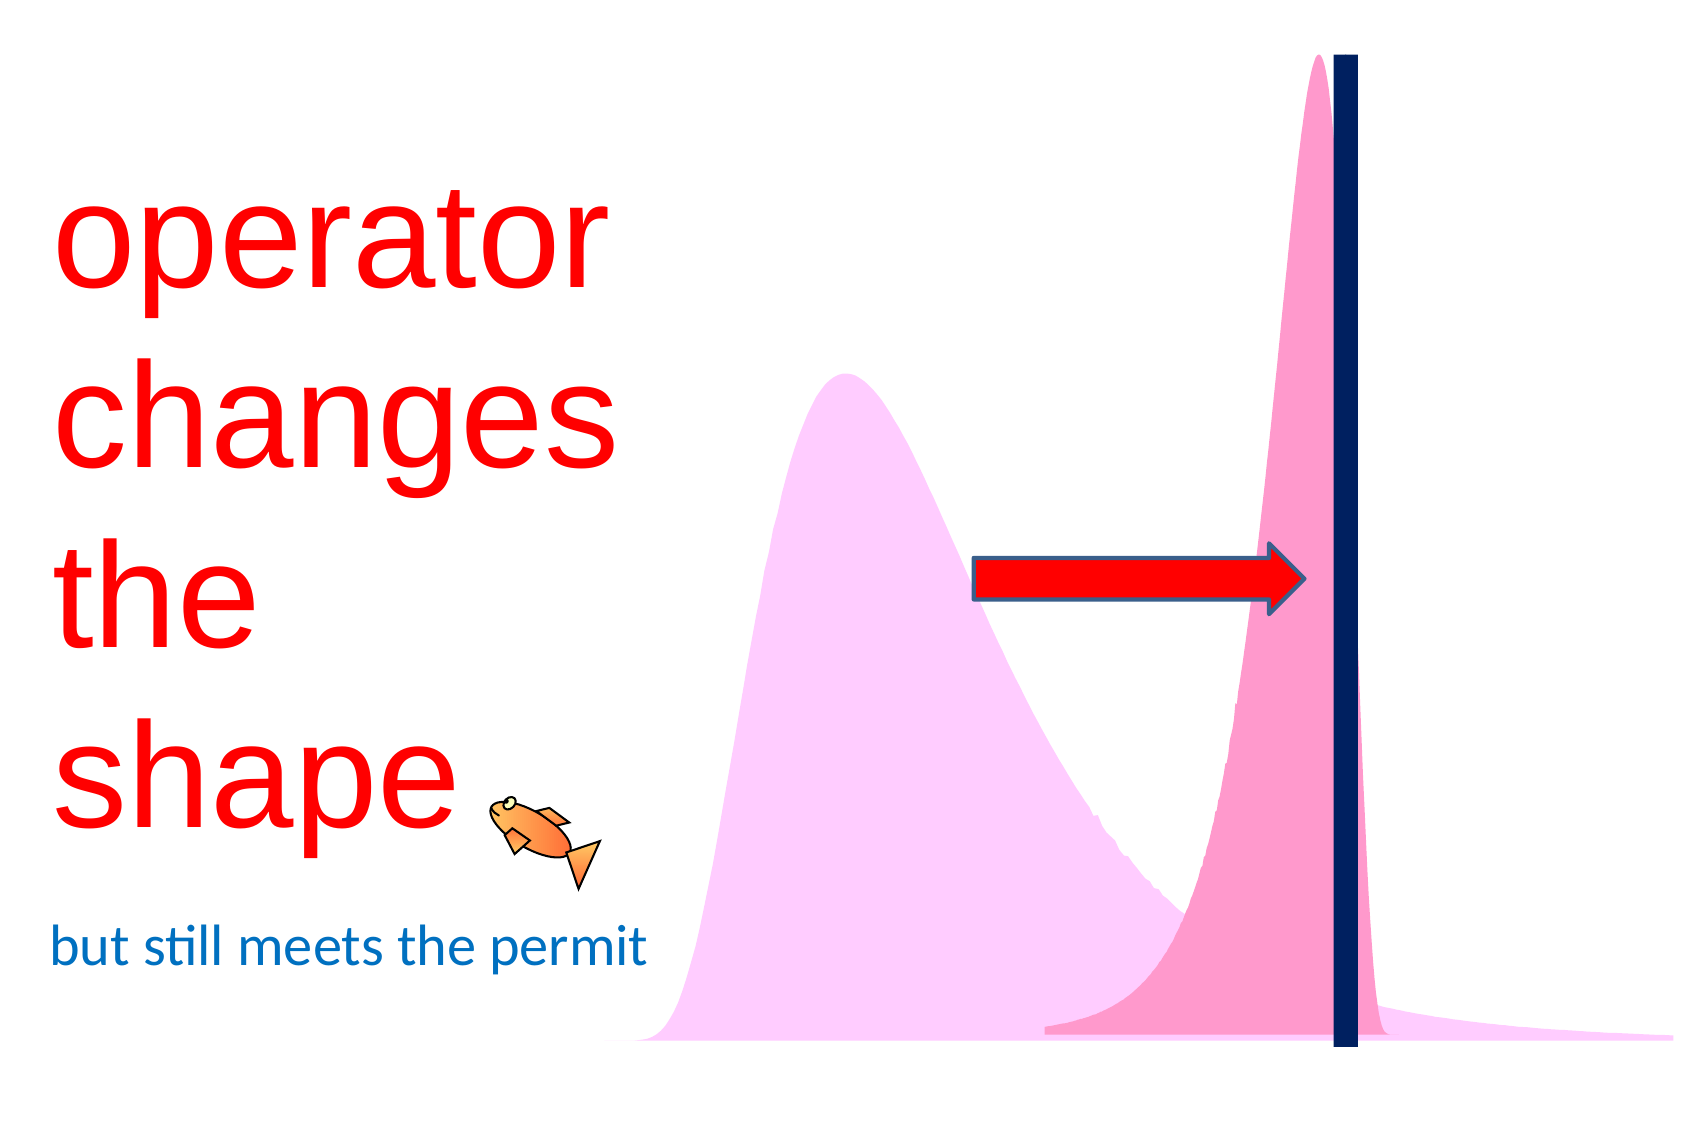

operator changes the shape

but still meets the permit